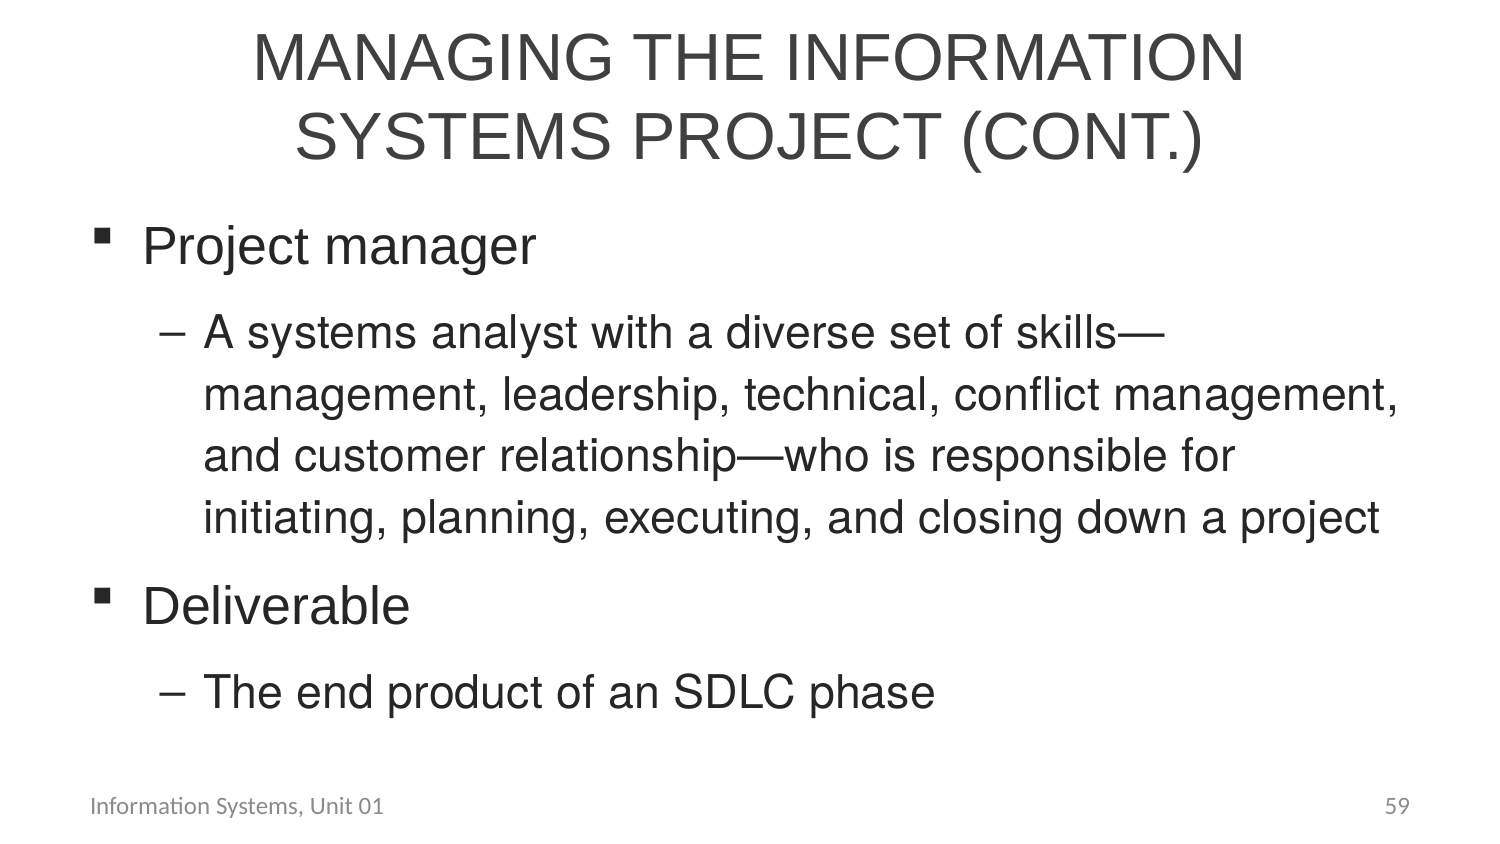

# Managing the Information Systems Project (cont.)
Project manager
A systems analyst with a diverse set of skills—management, leadership, technical, conflict management, and customer relationship—who is responsible for initiating, planning, executing, and closing down a project
Deliverable
The end product of an SDLC phase

Information Systems, Unit 01
59